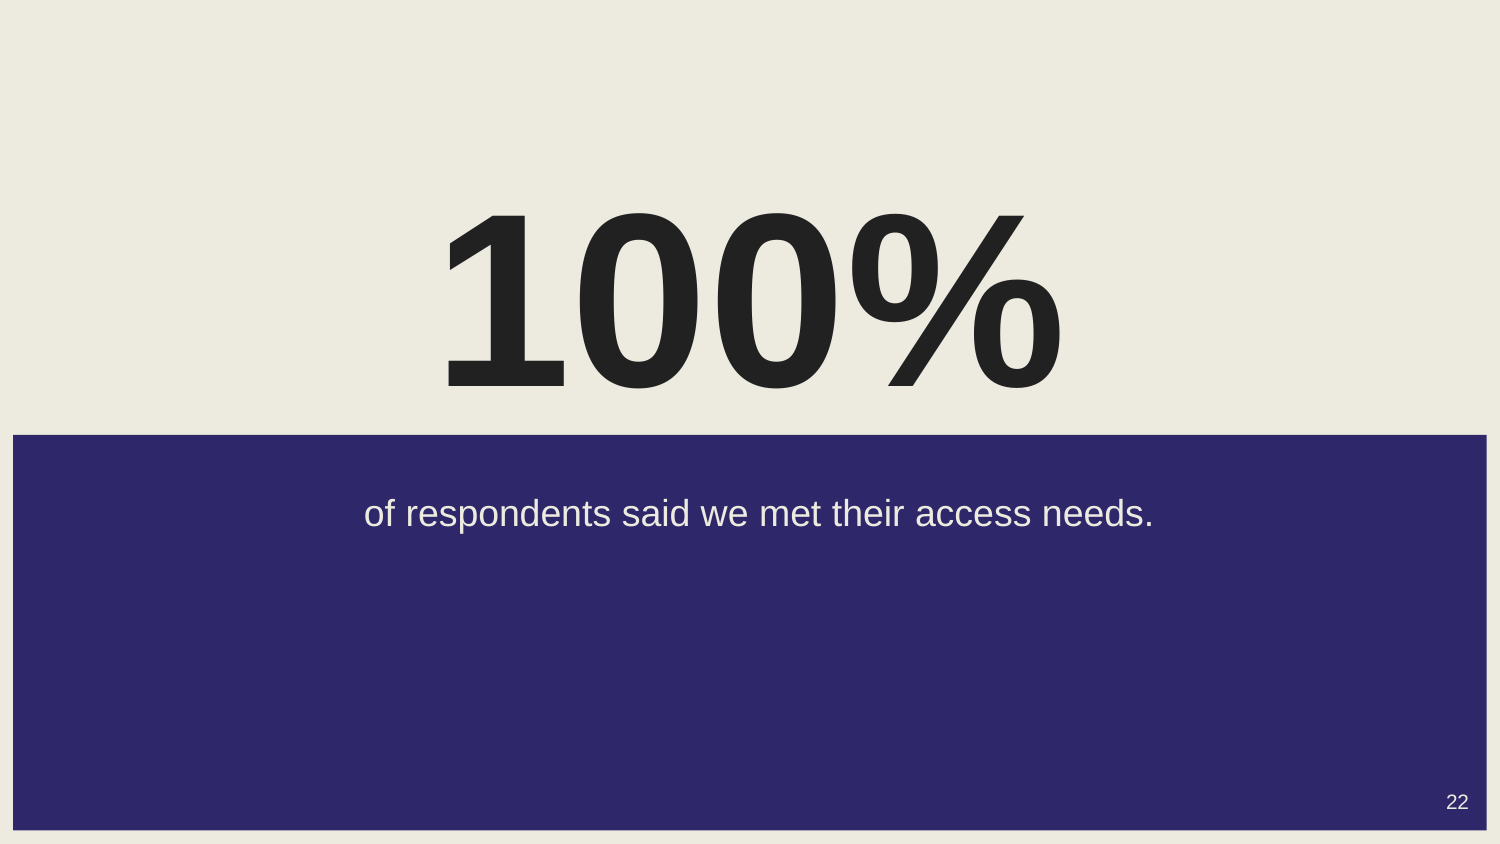

# 100%
of respondents said we met their access needs.
22